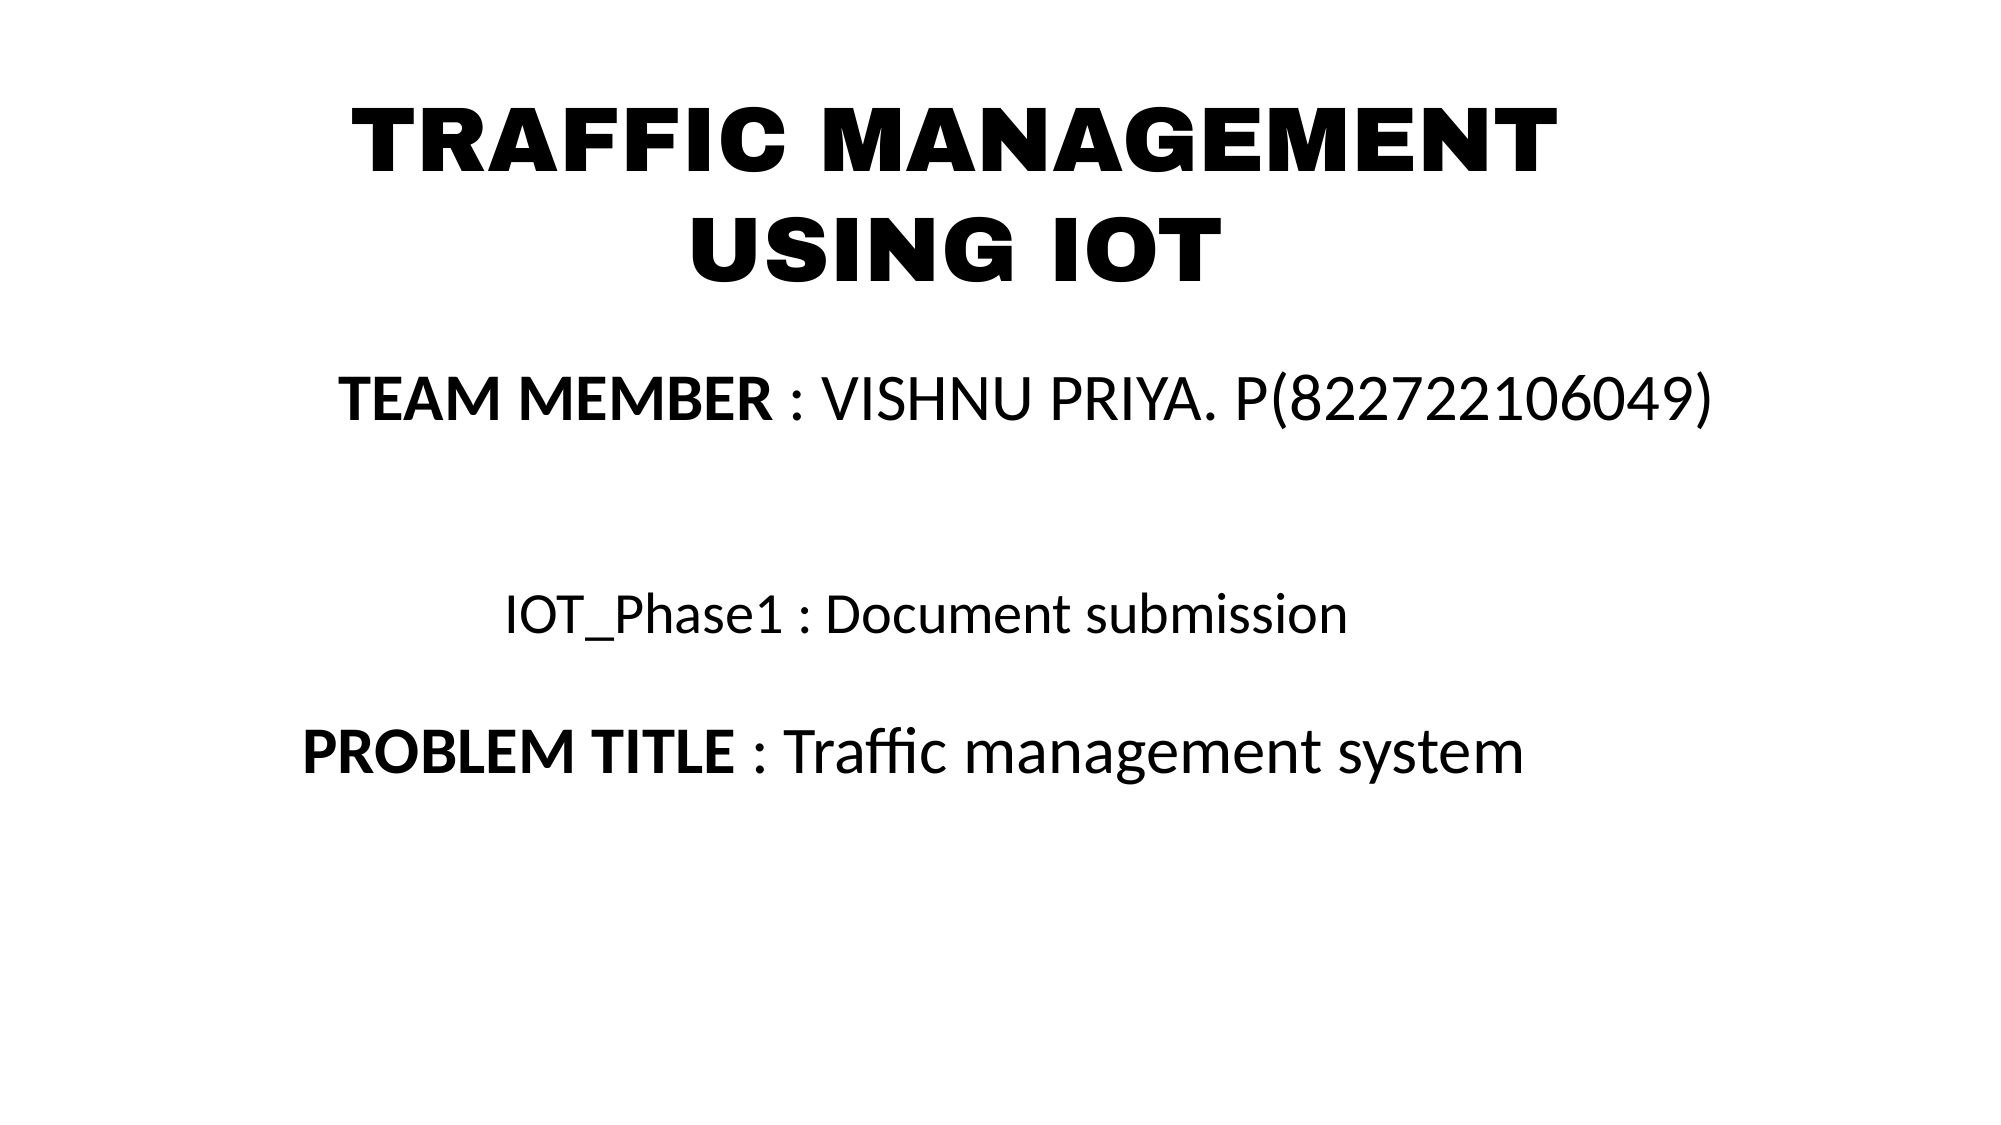

TRAFFIC MANAGEMENT USING IOT
TEAM MEMBER : VISHNU PRIYA. P(822722106049)

IOT_Phase1 : Document submission
PROBLEM TITLE : Traffic management system